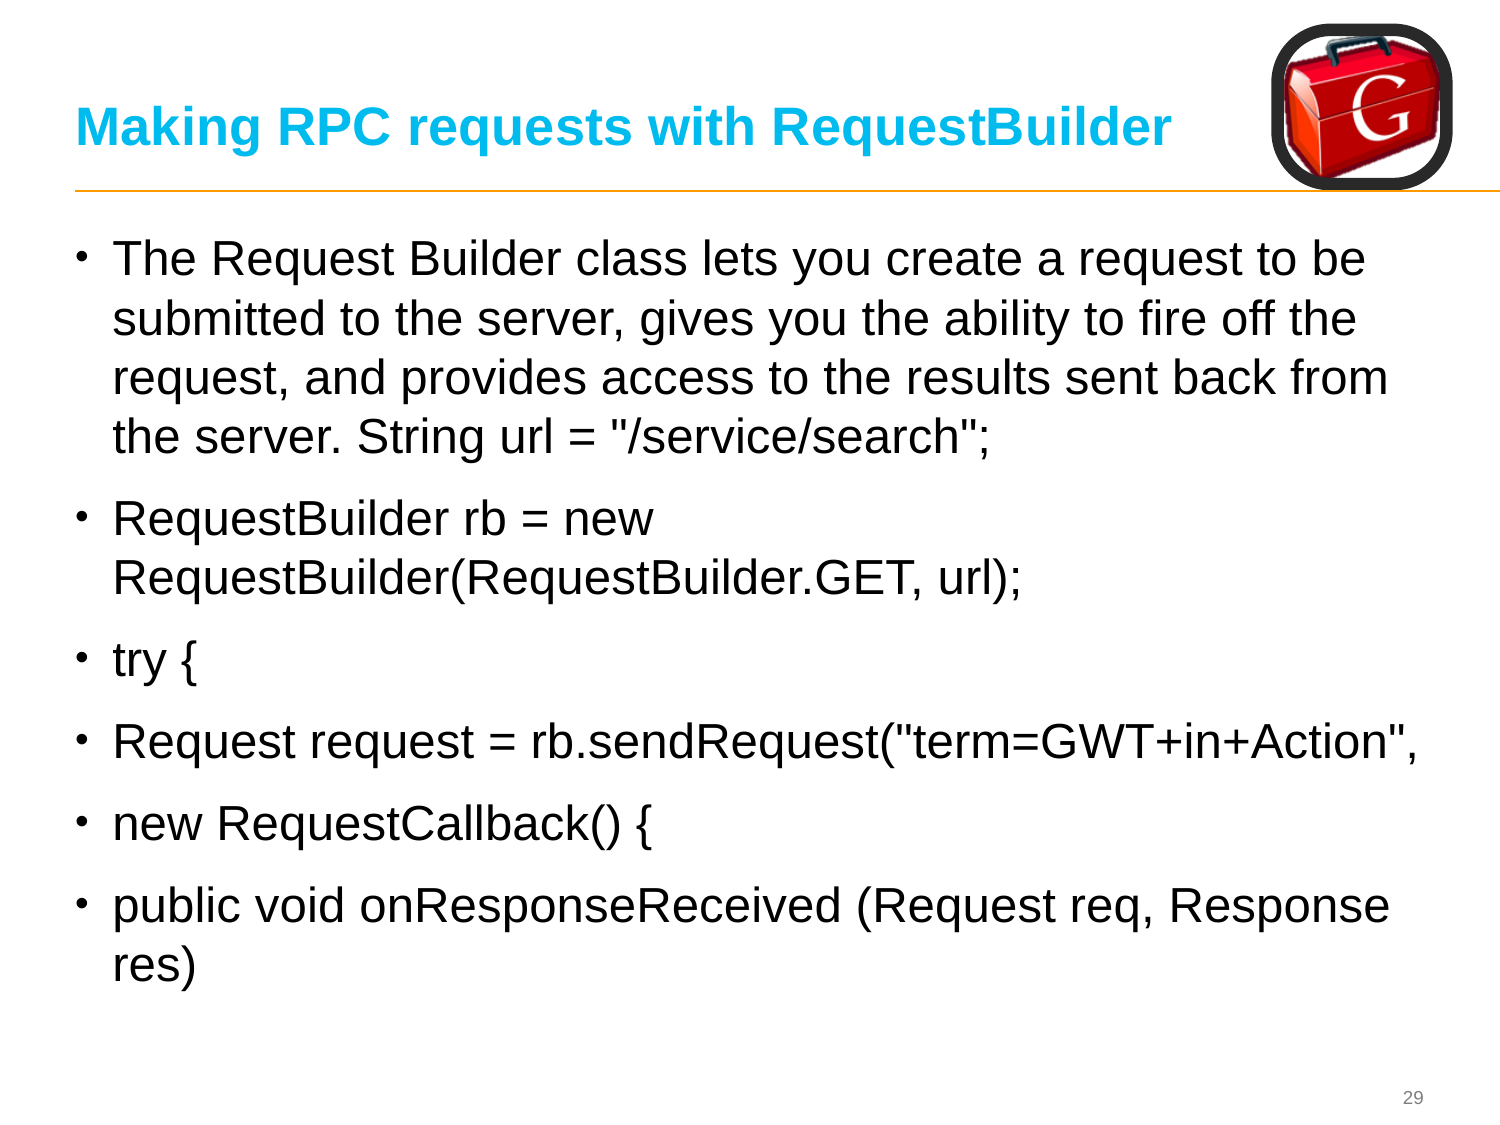

# Making RPC requests with RequestBuilder
The Request Builder class lets you create a request to be submitted to the server, gives you the ability to fire off the request, and provides access to the results sent back from the server. String url = "/service/search";
RequestBuilder rb = new RequestBuilder(RequestBuilder.GET, url);
try {
Request request = rb.sendRequest("term=GWT+in+Action",
new RequestCallback() {
public void onResponseReceived (Request req, Response res)